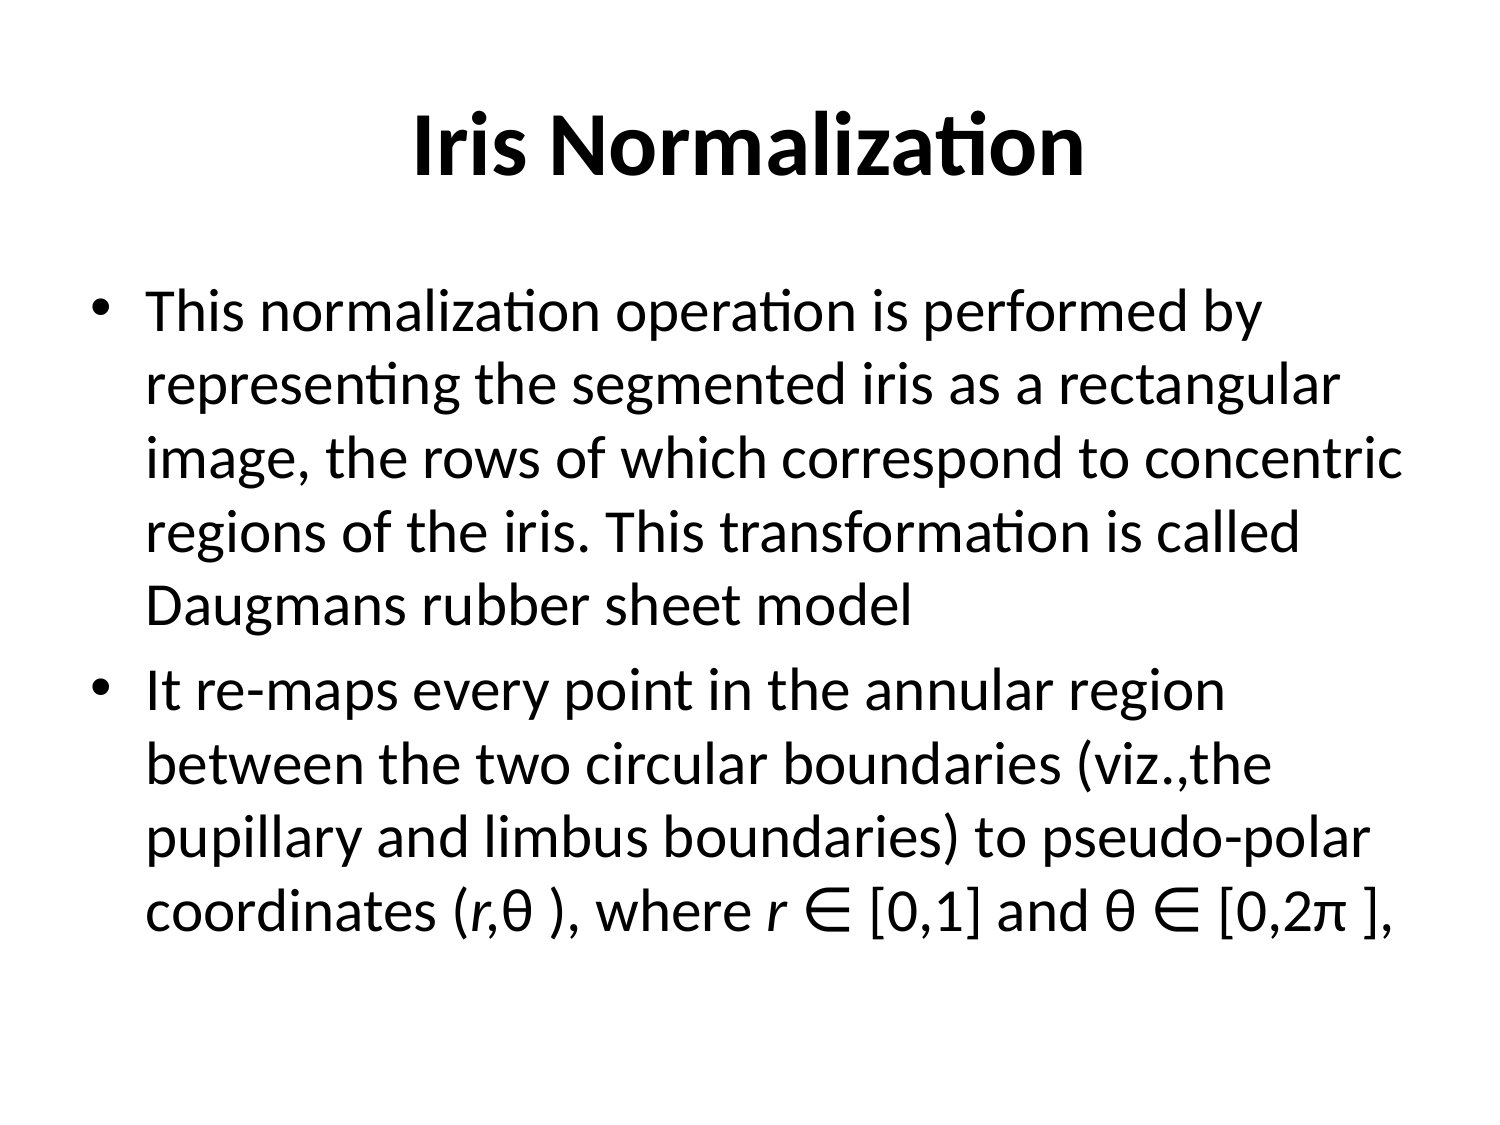

# Iris Normalization
This normalization operation is performed by representing the segmented iris as a rectangular image, the rows of which correspond to concentric regions of the iris. This transformation is called Daugmans rubber sheet model
It re-maps every point in the annular region between the two circular boundaries (viz.,the pupillary and limbus boundaries) to pseudo-polar coordinates (r,θ ), where r ∈ [0,1] and θ ∈ [0,2π ],